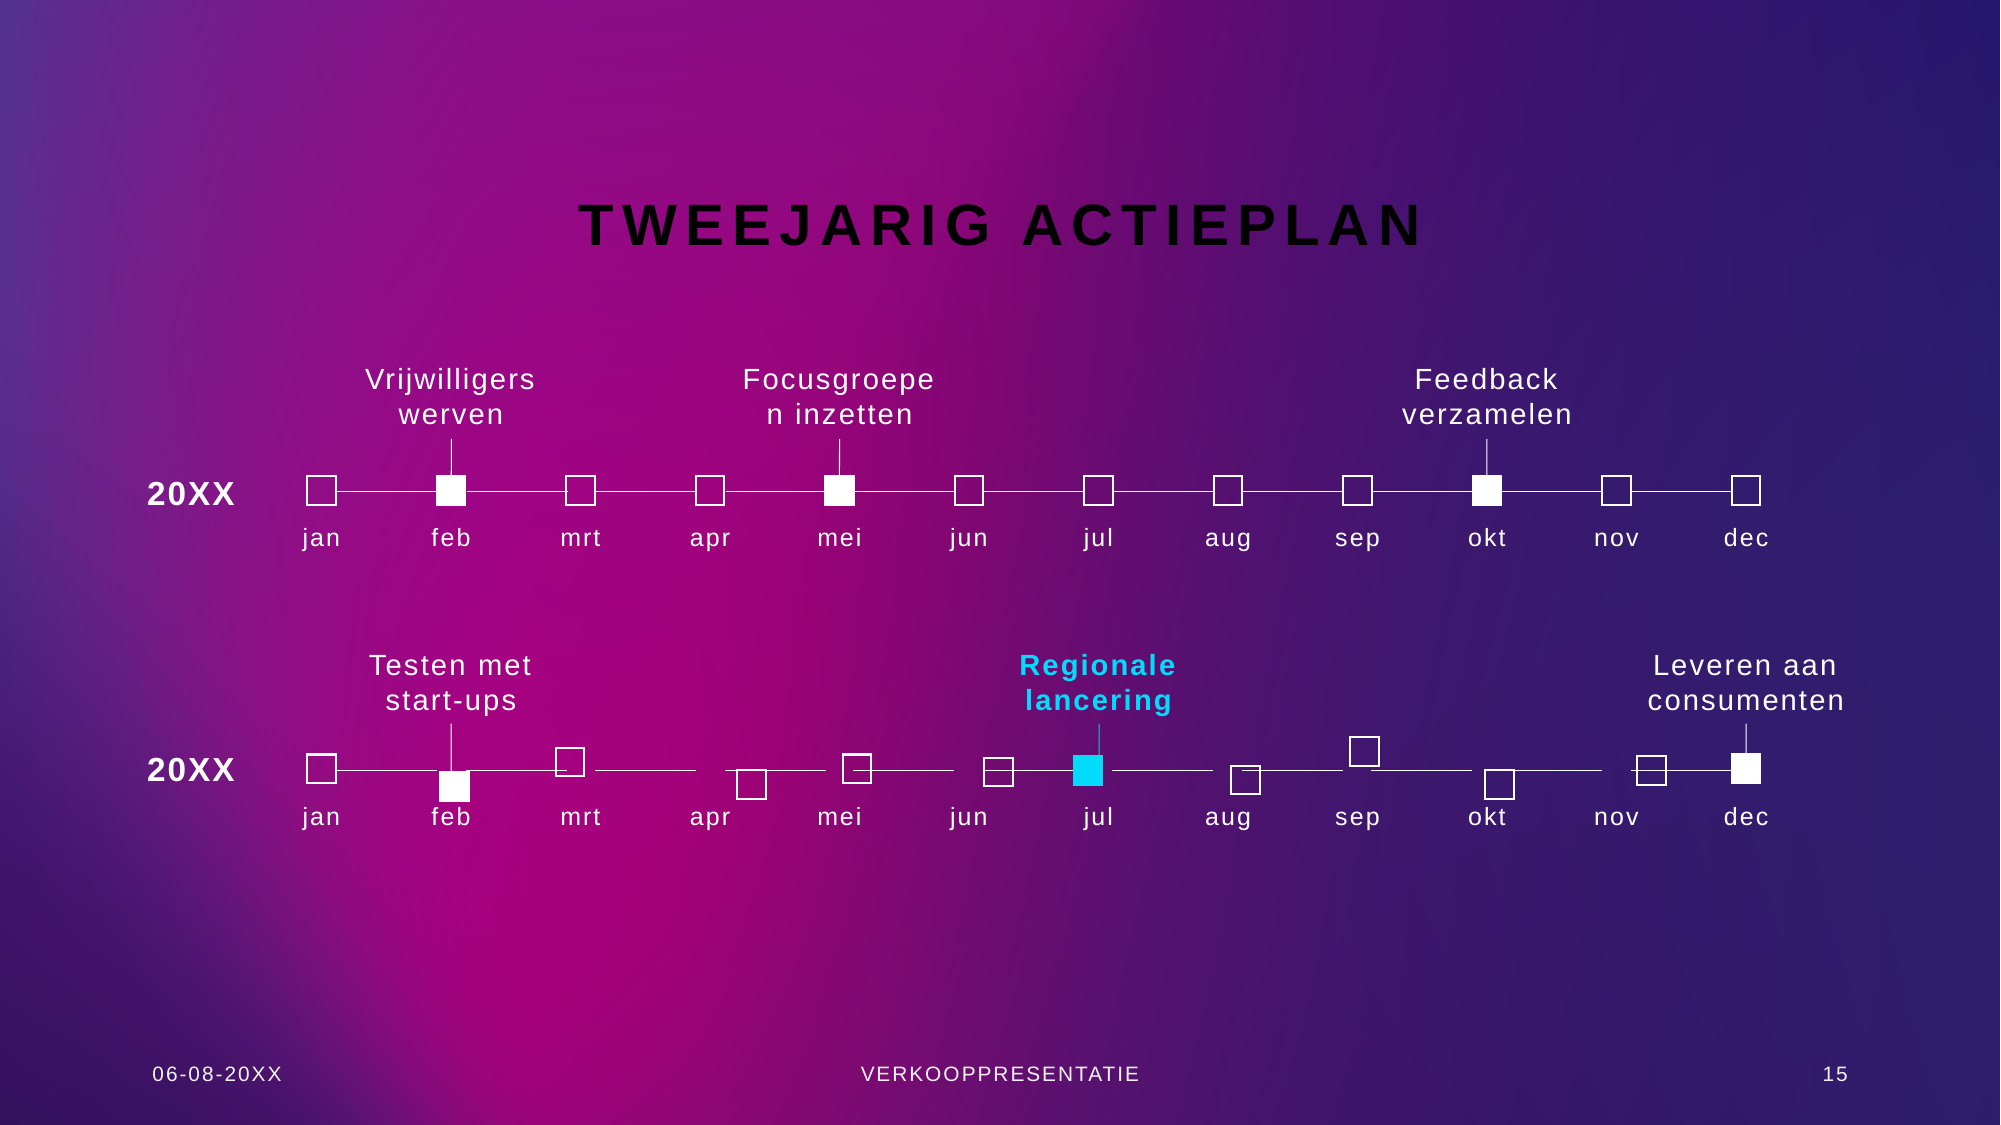

# Tweejarig actieplan
Vrijwilligers werven
Focusgroepen inzetten
Feedback verzamelen
20XX

jan
feb
mrt
apr
mei
jun
jul
aug
sep
okt
nov
dec
Testen met start-ups
Regionale lancering
Leveren aan consumenten
20XX

jan
feb
mrt
apr
mei
jun
jul
aug
sep
okt
nov
dec
06-08-20XX
VERKOOPPRESENTATIE
15